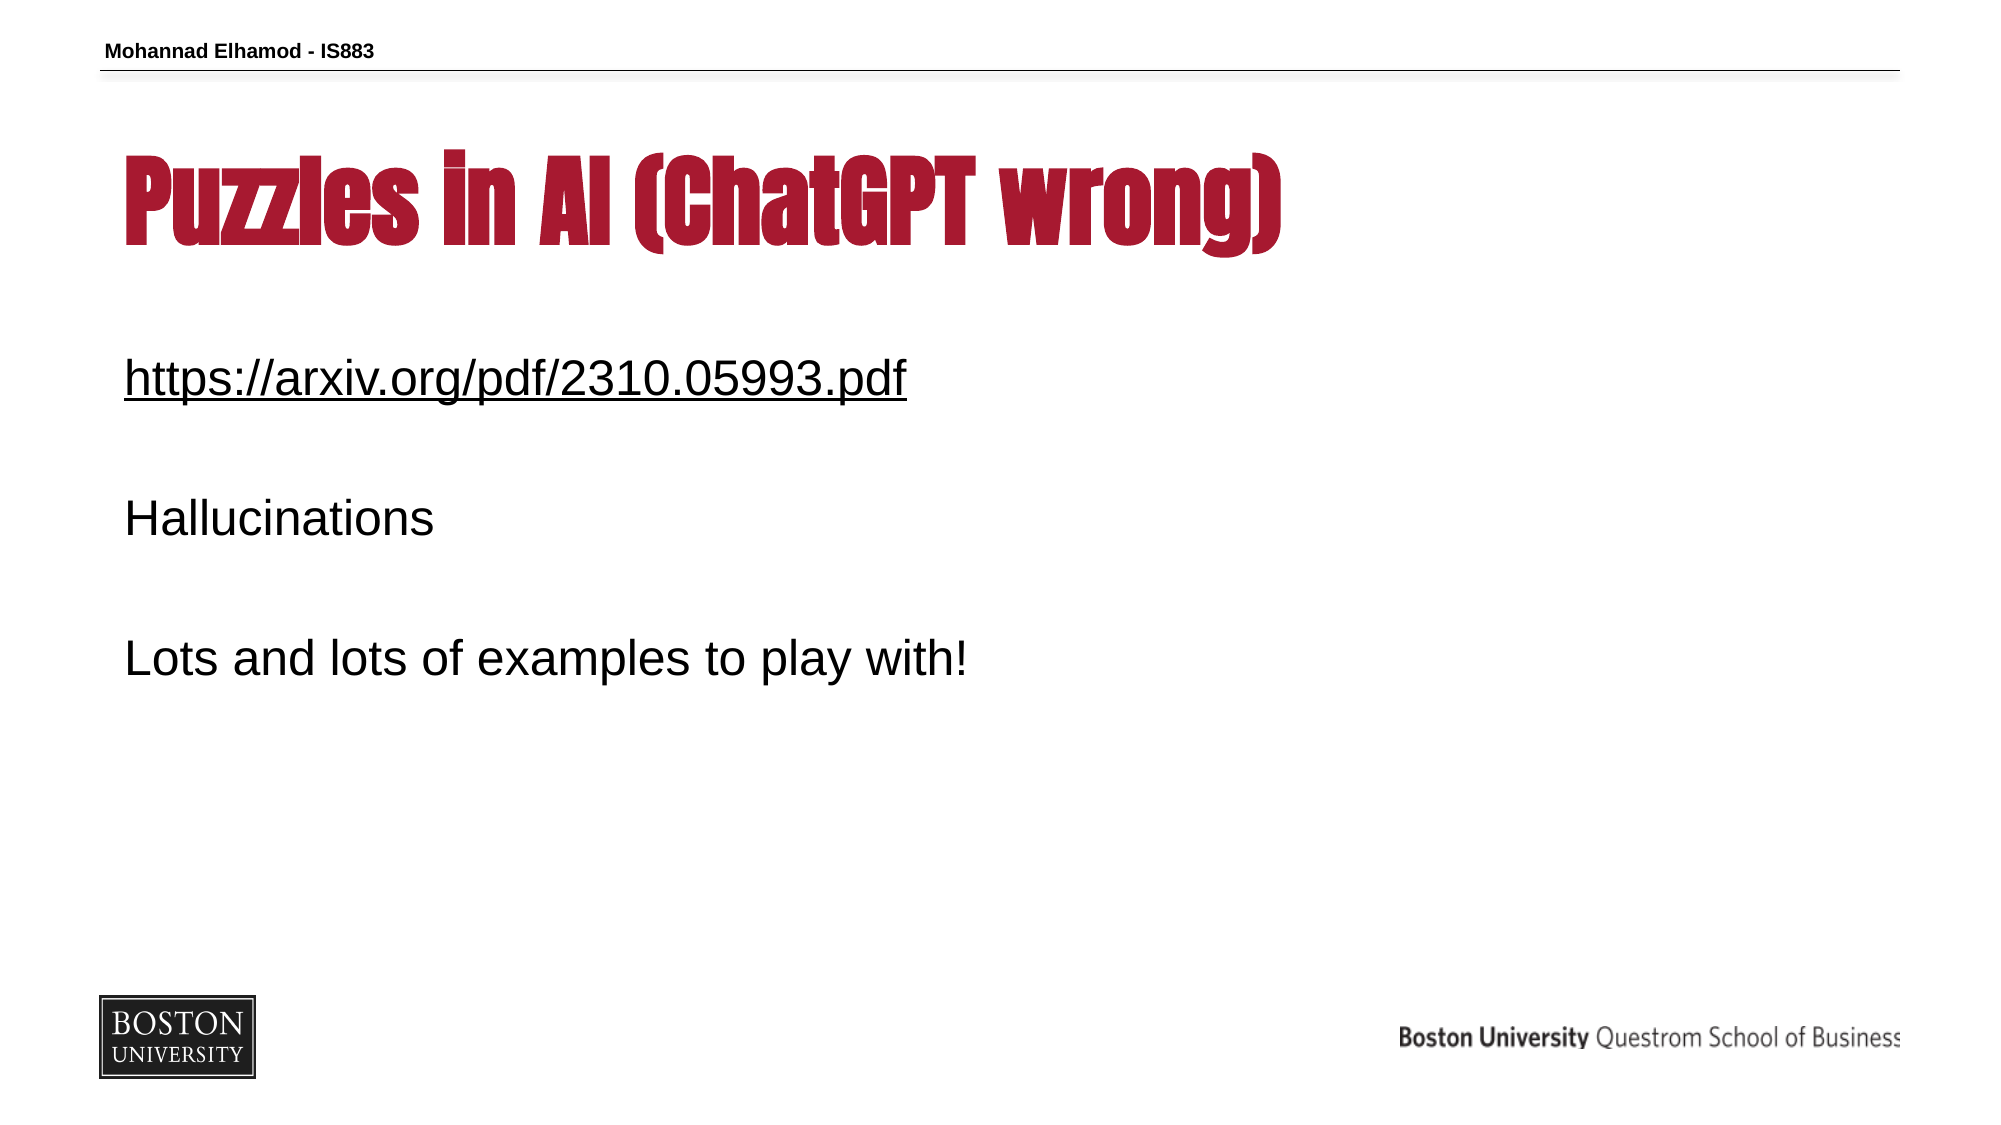

Mohannad Elhamod - IS883
# Puzzles in AI (ChatGPT wrong)
https://arxiv.org/pdf/2310.05993.pdf

Hallucinations

Lots and lots of examples to play with!